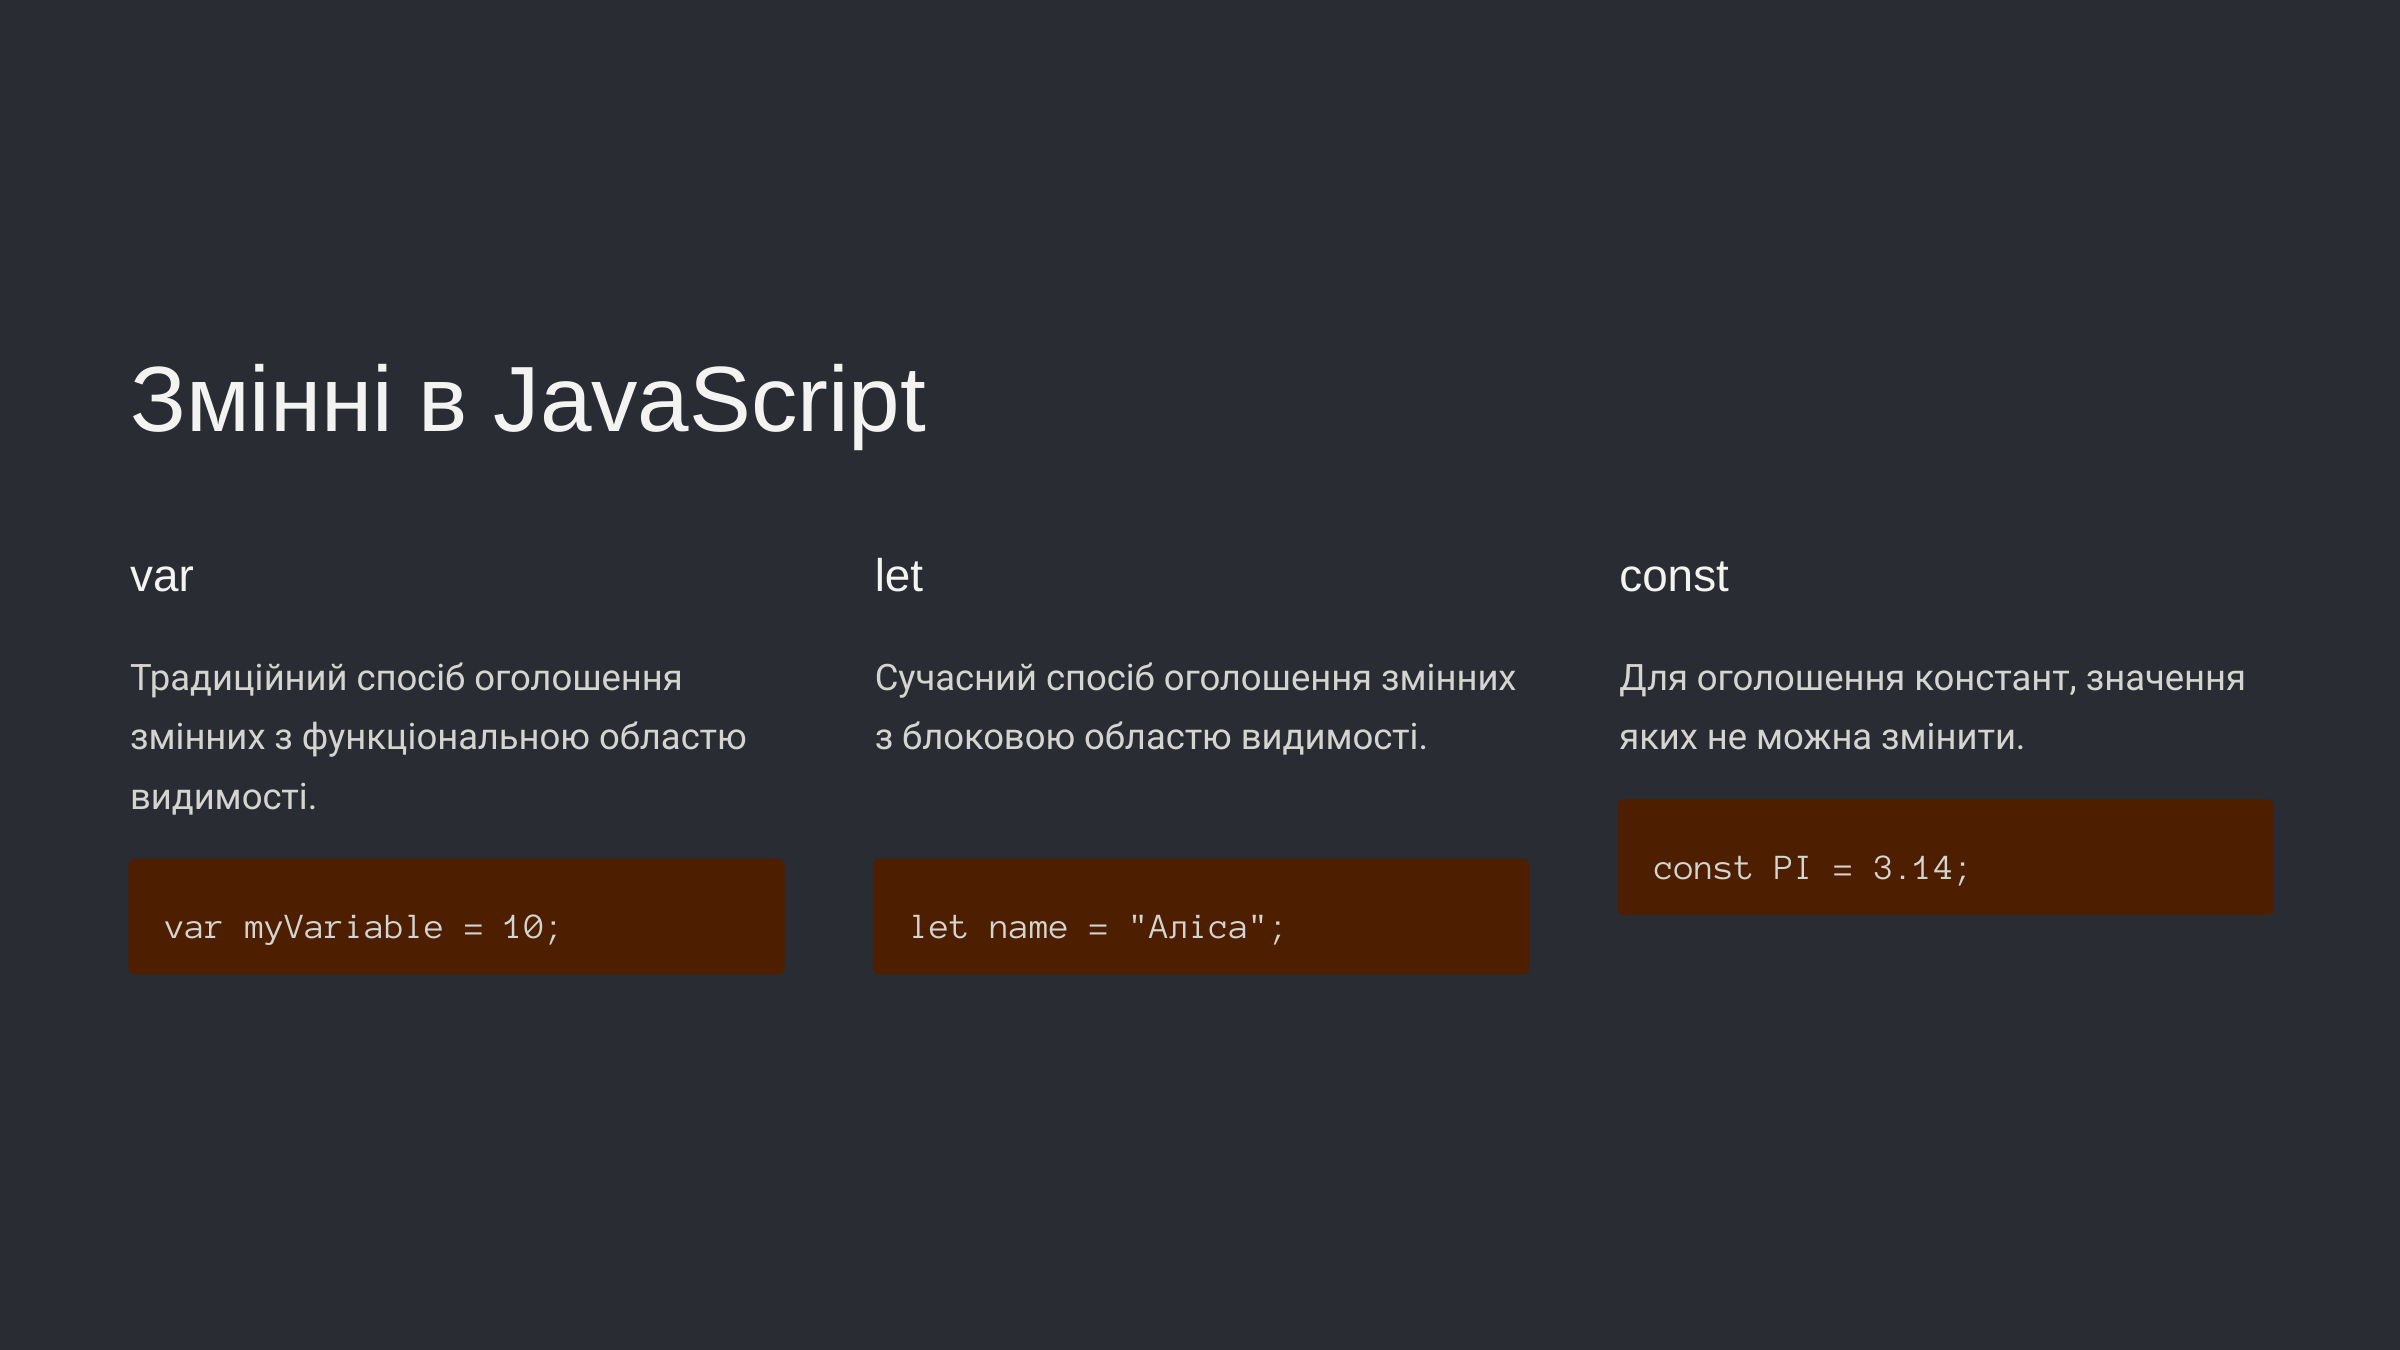

Змінні в JavaScript
var
let
const
Традиційний спосіб оголошення змінних з функціональною областю видимості.
Сучасний спосіб оголошення змінних з блоковою областю видимості.
Для оголошення констант, значення яких не можна змінити.

const PI = 3.14;

var myVariable = 10;
let name = "Аліса";